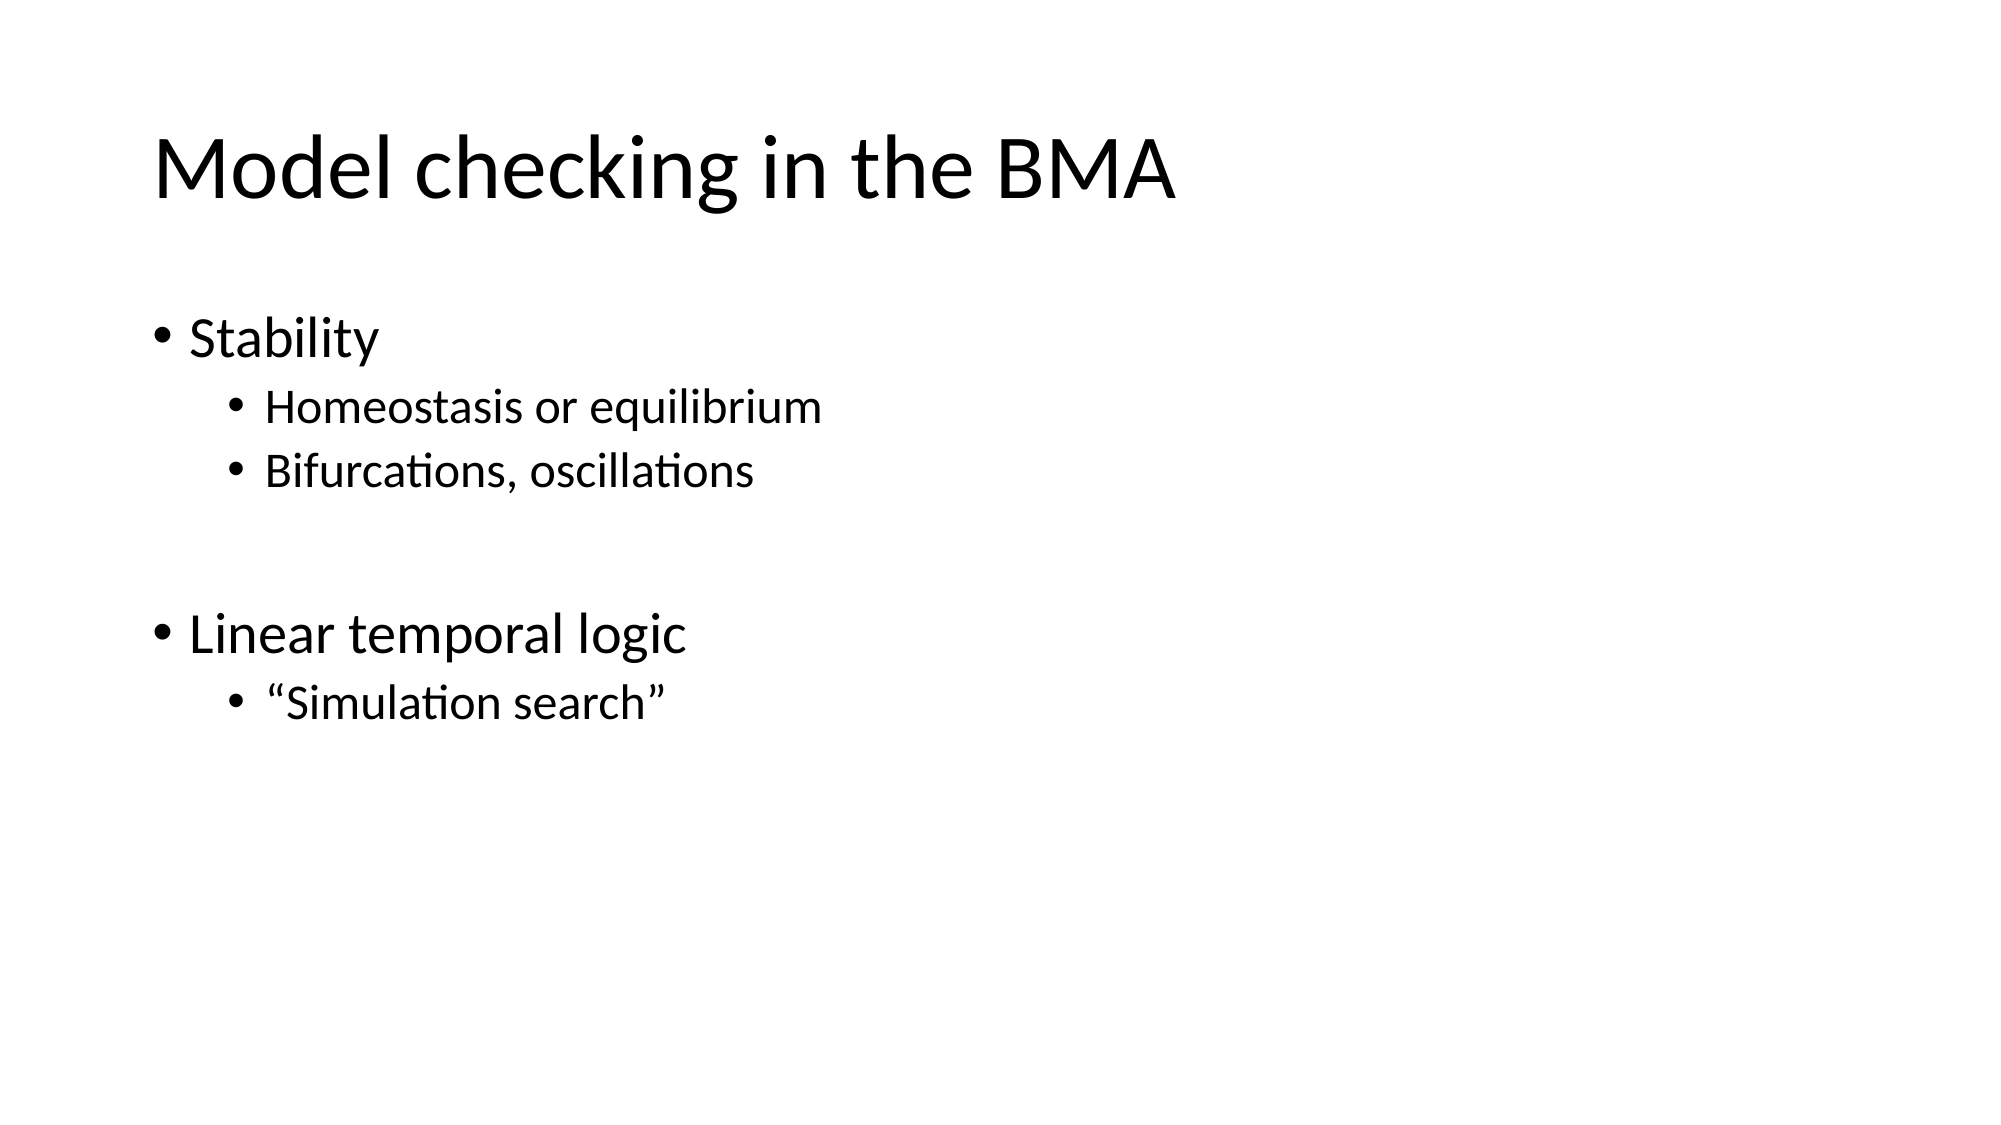

# Model checking in the BMA
Stability
Homeostasis or equilibrium
Bifurcations, oscillations

Linear temporal logic
“Simulation search”